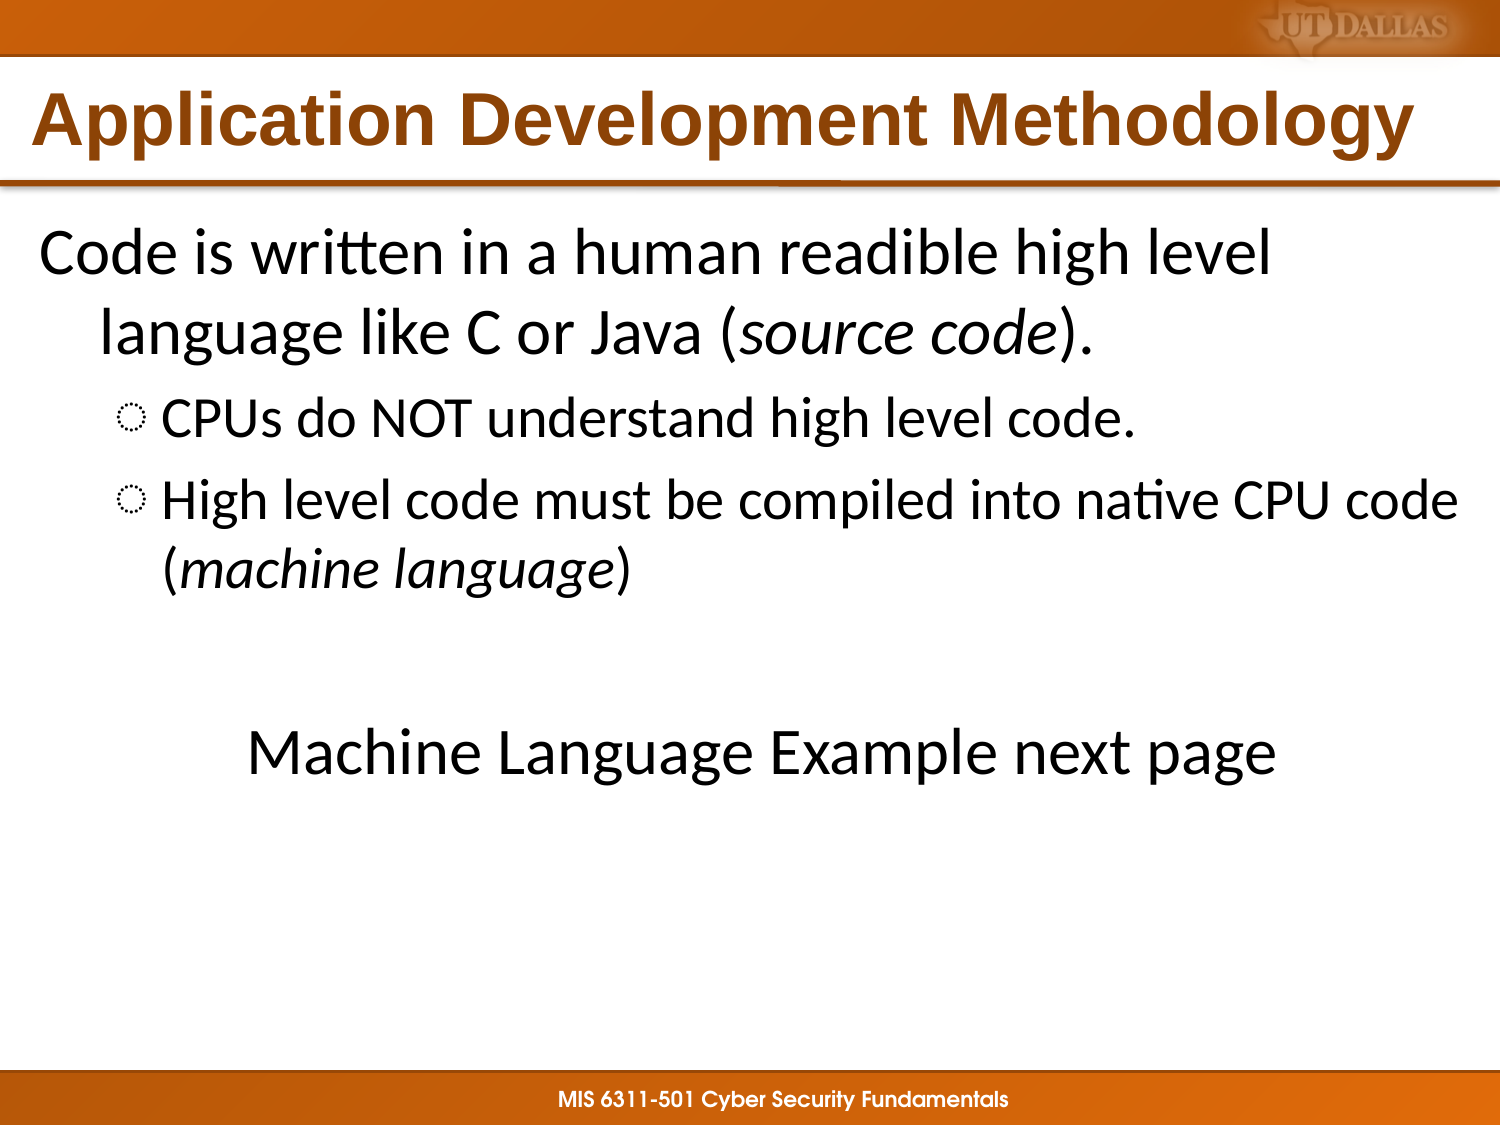

# Application Development Methodology
Code is written in a human readible high level language like C or Java (source code).
CPUs do NOT understand high level code.
High level code must be compiled into native CPU code (machine language)

Machine Language Example next page